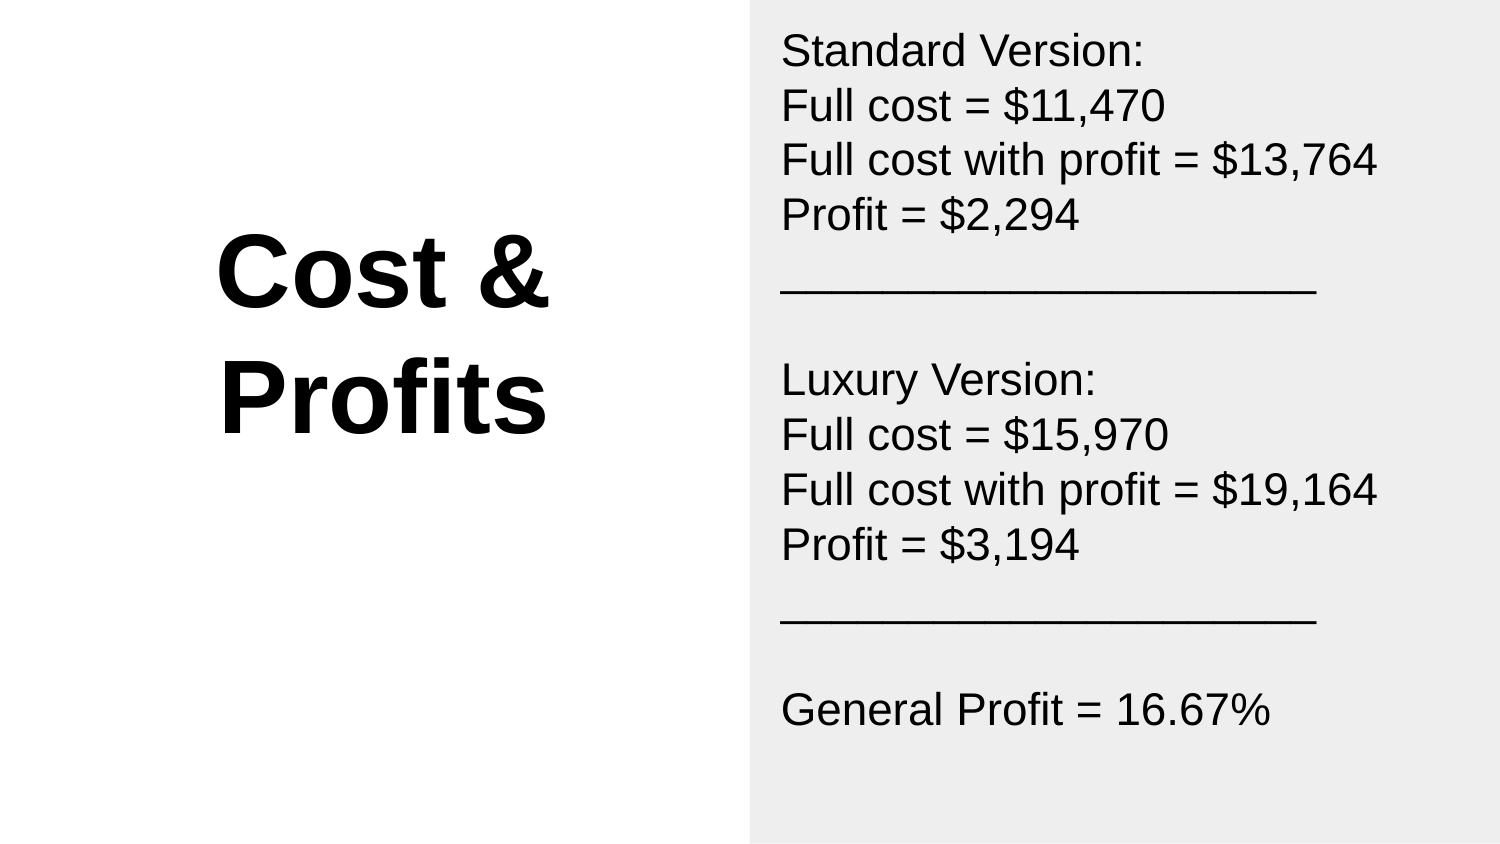

Standard Version:
Full cost = $11,470
Full cost with profit = $13,764
Profit = $2,294
_____________________

Luxury Version:
Full cost = $15,970
Full cost with profit = $19,164
Profit = $3,194
_____________________

General Profit = 16.67%

# Cost & Profits